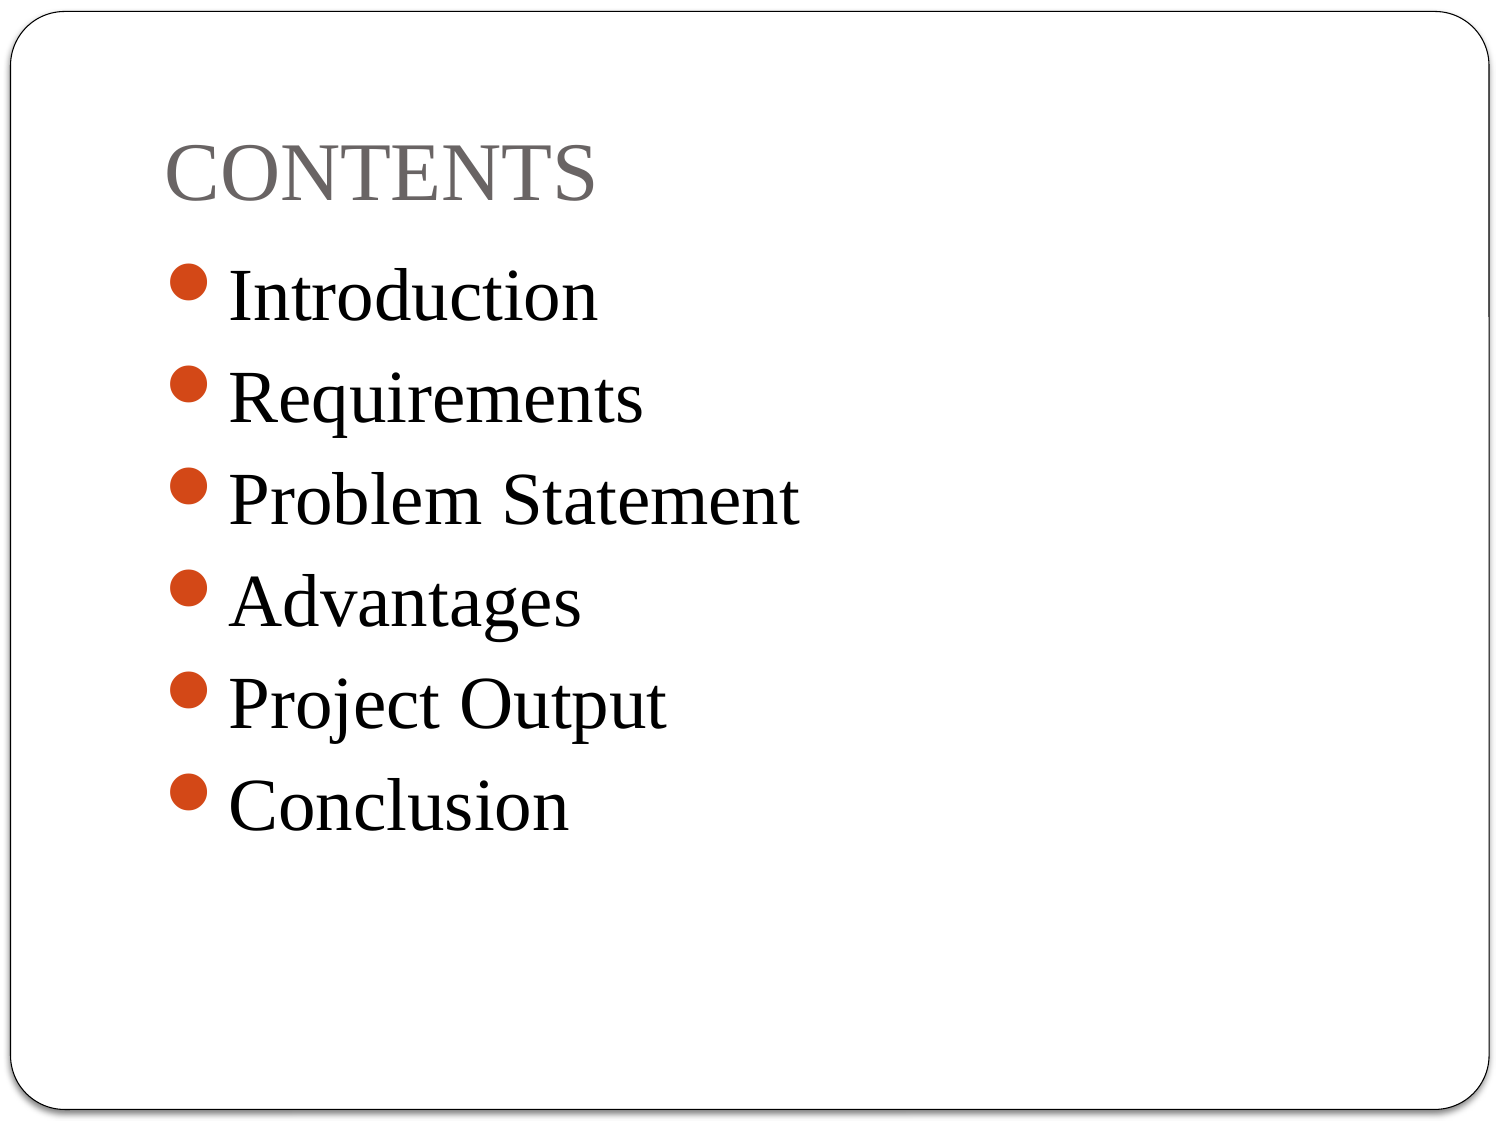

# CONTENTS
Introduction
Requirements
Problem Statement
Advantages
Project Output
Conclusion